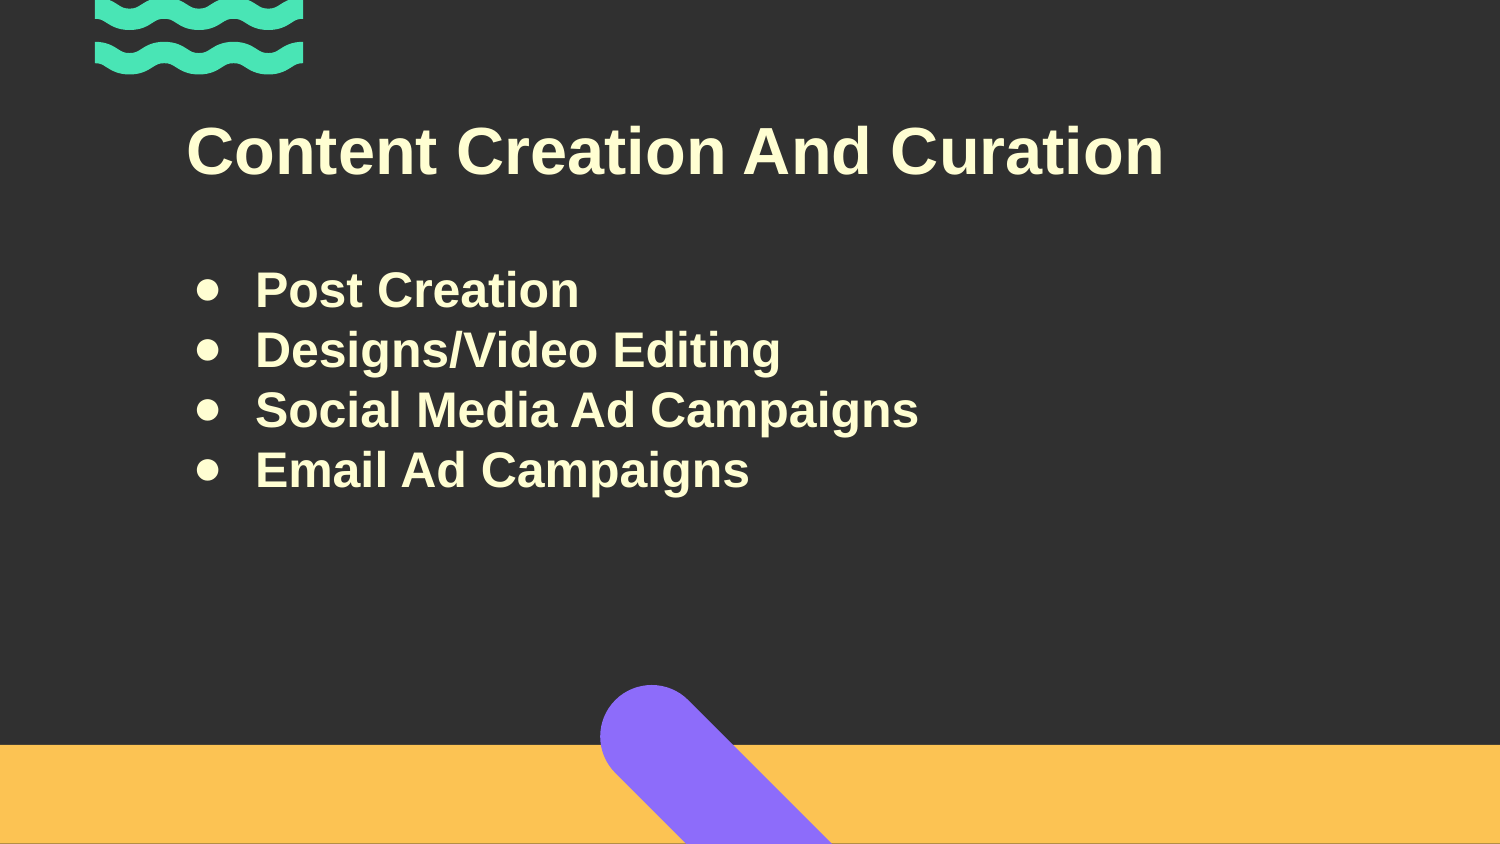

# Content Creation And Curation
Post Creation
Designs/Video Editing
Social Media Ad Campaigns
Email Ad Campaigns